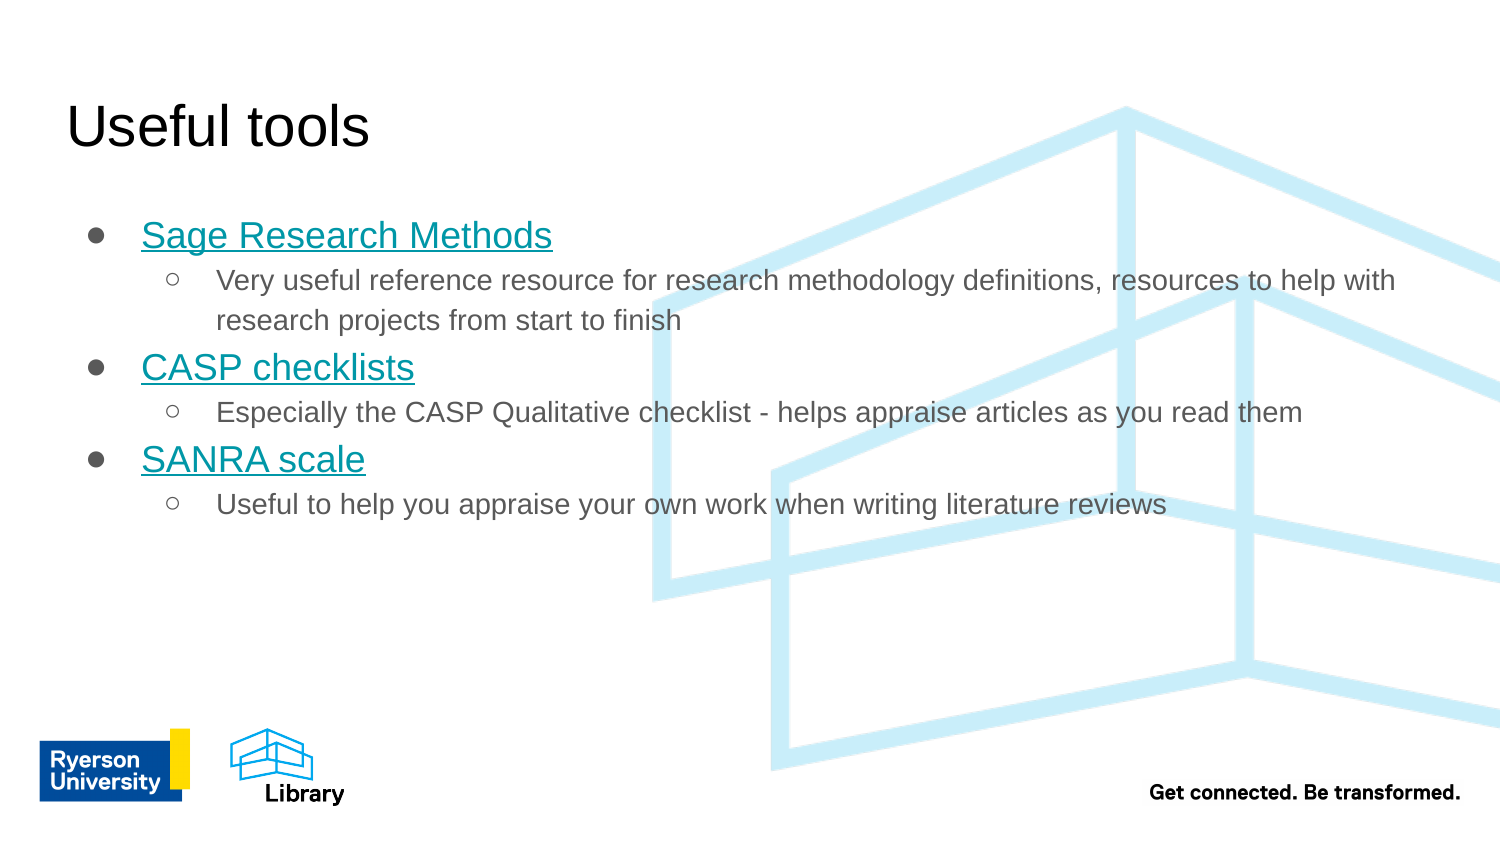

# Useful tools
Sage Research Methods
Very useful reference resource for research methodology definitions, resources to help with research projects from start to finish
CASP checklists
Especially the CASP Qualitative checklist - helps appraise articles as you read them
SANRA scale
Useful to help you appraise your own work when writing literature reviews